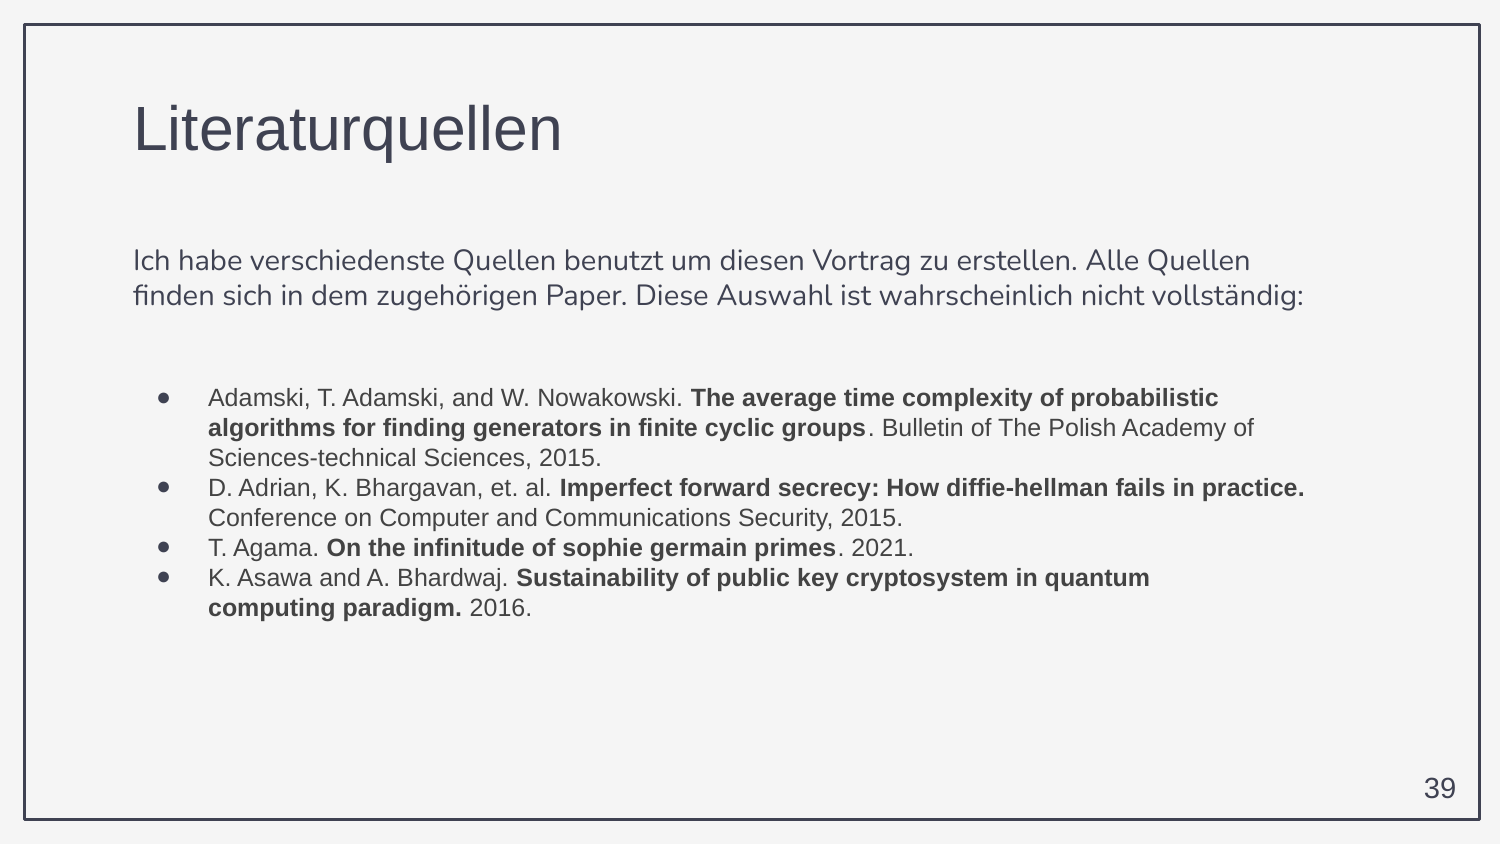

# Literaturquellen
Ich habe verschiedenste Quellen benutzt um diesen Vortrag zu erstellen. Alle Quellen finden sich in dem zugehörigen Paper. Diese Auswahl ist wahrscheinlich nicht vollständig:

Adamski, T. Adamski, and W. Nowakowski. The average time complexity of probabilistic algorithms for finding generators in finite cyclic groups. Bulletin of The Polish Academy of Sciences-technical Sciences, 2015.
D. Adrian, K. Bhargavan, et. al. Imperfect forward secrecy: How diffie-hellman fails in practice. Conference on Computer and Communications Security, 2015.
T. Agama. On the infinitude of sophie germain primes. 2021.
K. Asawa and A. Bhardwaj. Sustainability of public key cryptosystem in quantum
computing paradigm. 2016.
39